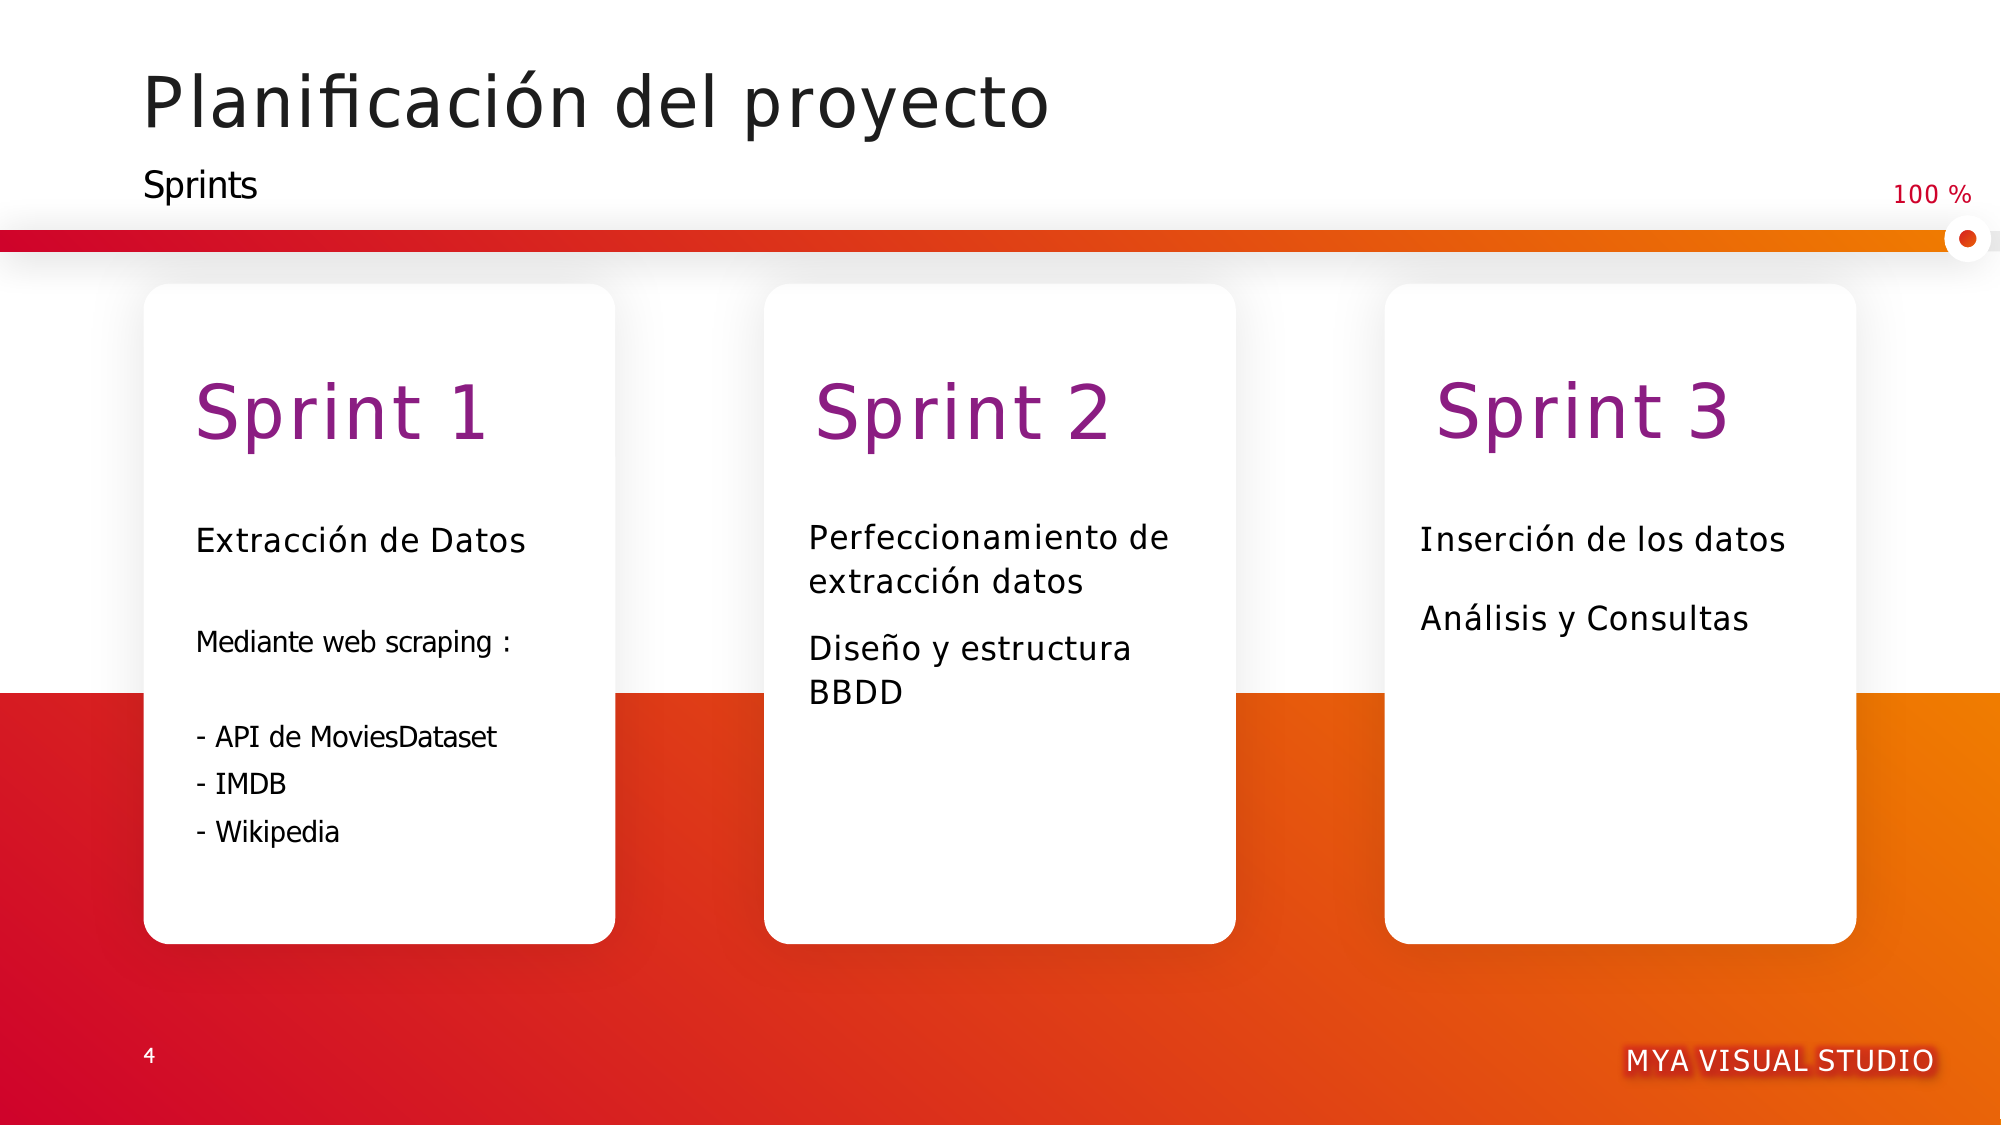

# Planificación del proyecto
Sprints
100 %

Sprint 3
Sprint 1
Sprint 2
Inserción de los datos
Perfeccionamiento de extracción datos

Extracción de Datos
Análisis y Consultas
Mediante web scraping :

- API de MoviesDataset
- IMDB
- Wikipedia
Diseño y estructura BBDD

MYA VISUAL STUDIO